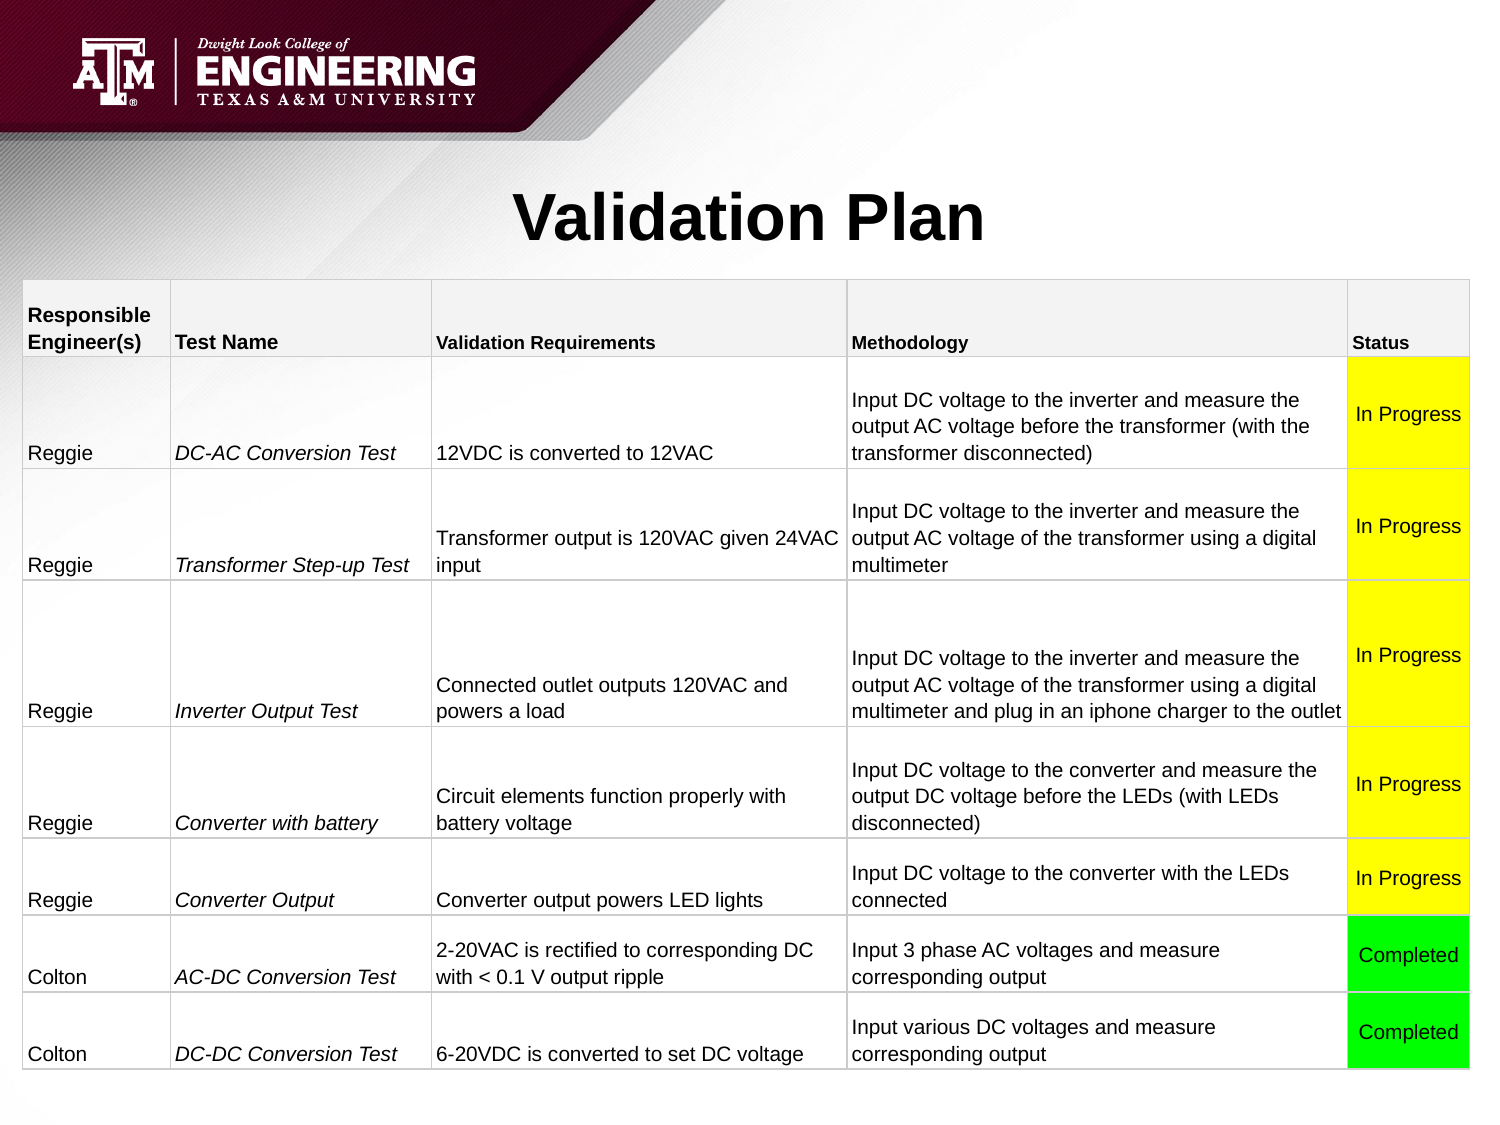

# Validation Plan
| Responsible Engineer(s) | Test Name | Validation Requirements | Methodology | Status |
| --- | --- | --- | --- | --- |
| Reggie | DC-AC Conversion Test | 12VDC is converted to 12VAC | Input DC voltage to the inverter and measure the output AC voltage before the transformer (with the transformer disconnected) | In Progress |
| Reggie | Transformer Step-up Test | Transformer output is 120VAC given 24VAC input | Input DC voltage to the inverter and measure the output AC voltage of the transformer using a digital multimeter | In Progress |
| Reggie | Inverter Output Test | Connected outlet outputs 120VAC and powers a load | Input DC voltage to the inverter and measure the output AC voltage of the transformer using a digital multimeter and plug in an iphone charger to the outlet | In Progress |
| Reggie | Converter with battery | Circuit elements function properly with battery voltage | Input DC voltage to the converter and measure the output DC voltage before the LEDs (with LEDs disconnected) | In Progress |
| Reggie | Converter Output | Converter output powers LED lights | Input DC voltage to the converter with the LEDs connected | In Progress |
| Colton | AC-DC Conversion Test | 2-20VAC is rectified to corresponding DC with < 0.1 V output ripple | Input 3 phase AC voltages and measure corresponding output | Completed |
| Colton | DC-DC Conversion Test | 6-20VDC is converted to set DC voltage | Input various DC voltages and measure corresponding output | Completed |